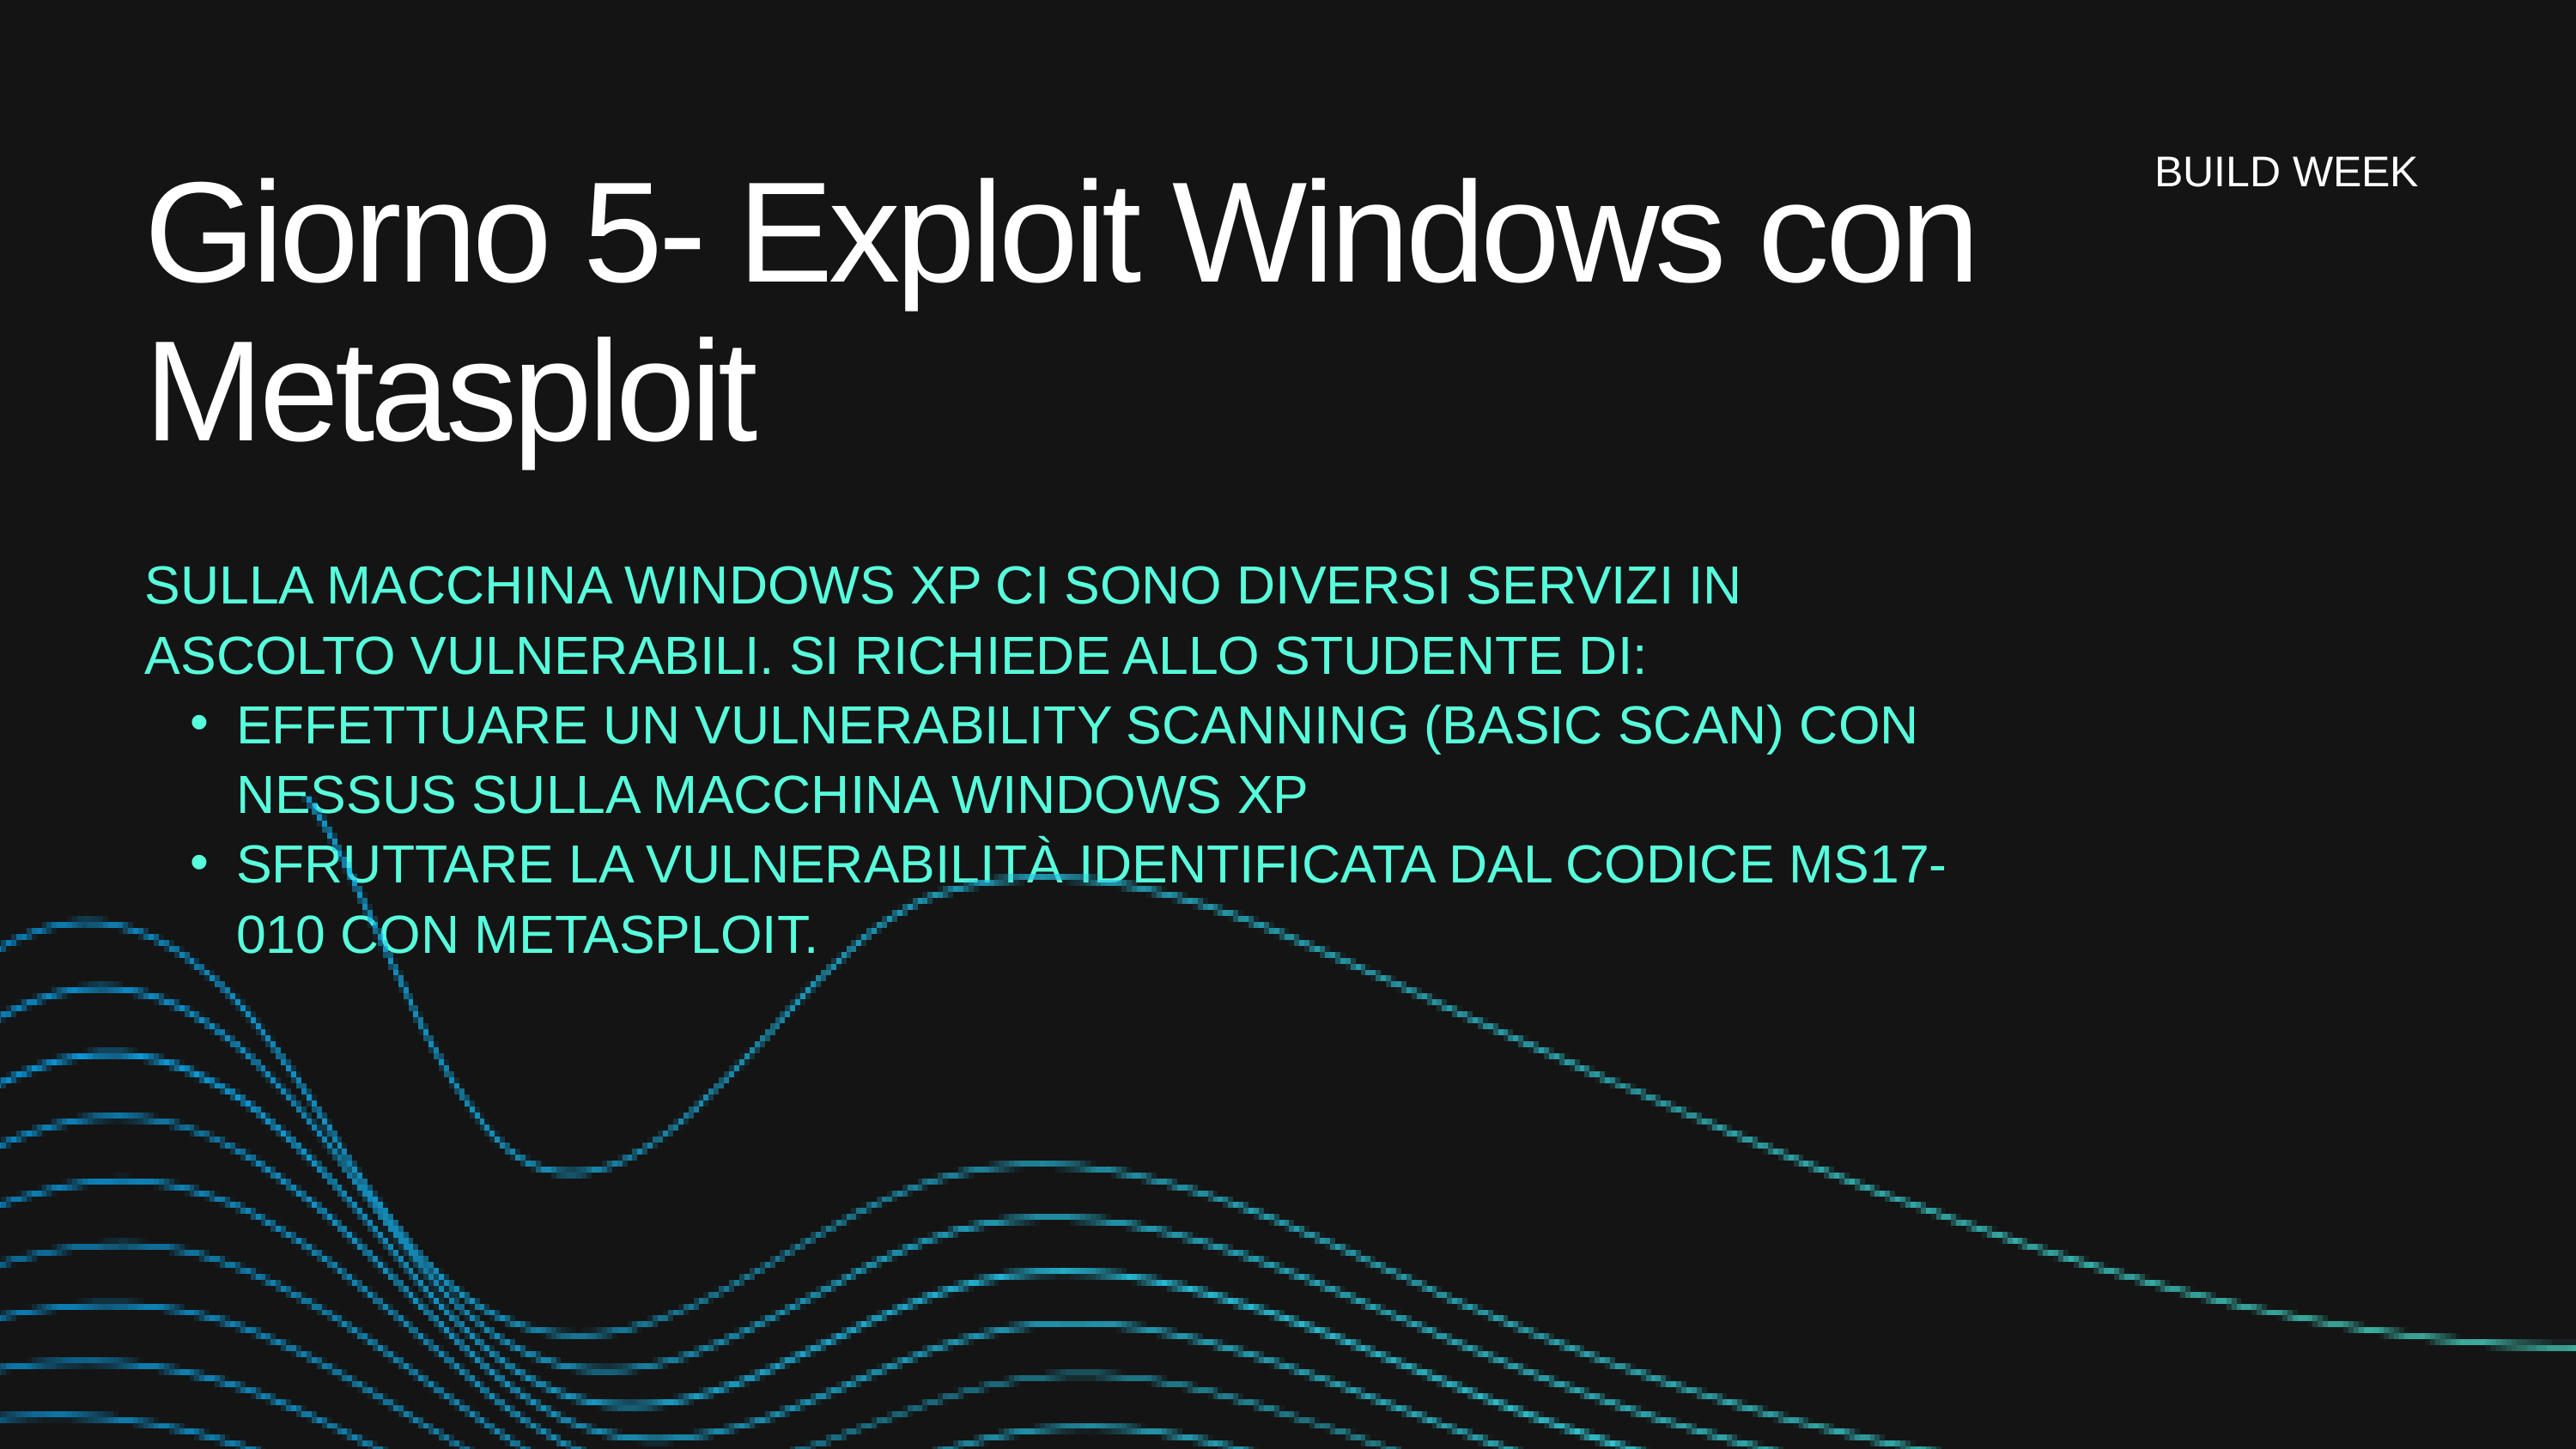

Giorno 5- Exploit Windows con Metasploit
SULLA MACCHINA WINDOWS XP CI SONO DIVERSI SERVIZI IN ASCOLTO VULNERABILI. SI RICHIEDE ALLO STUDENTE DI:
EFFETTUARE UN VULNERABILITY SCANNING (BASIC SCAN) CON NESSUS SULLA MACCHINA WINDOWS XP
SFRUTTARE LA VULNERABILITÀ IDENTIFICATA DAL CODICE MS17-010 CON METASPLOIT.
BUILD WEEK